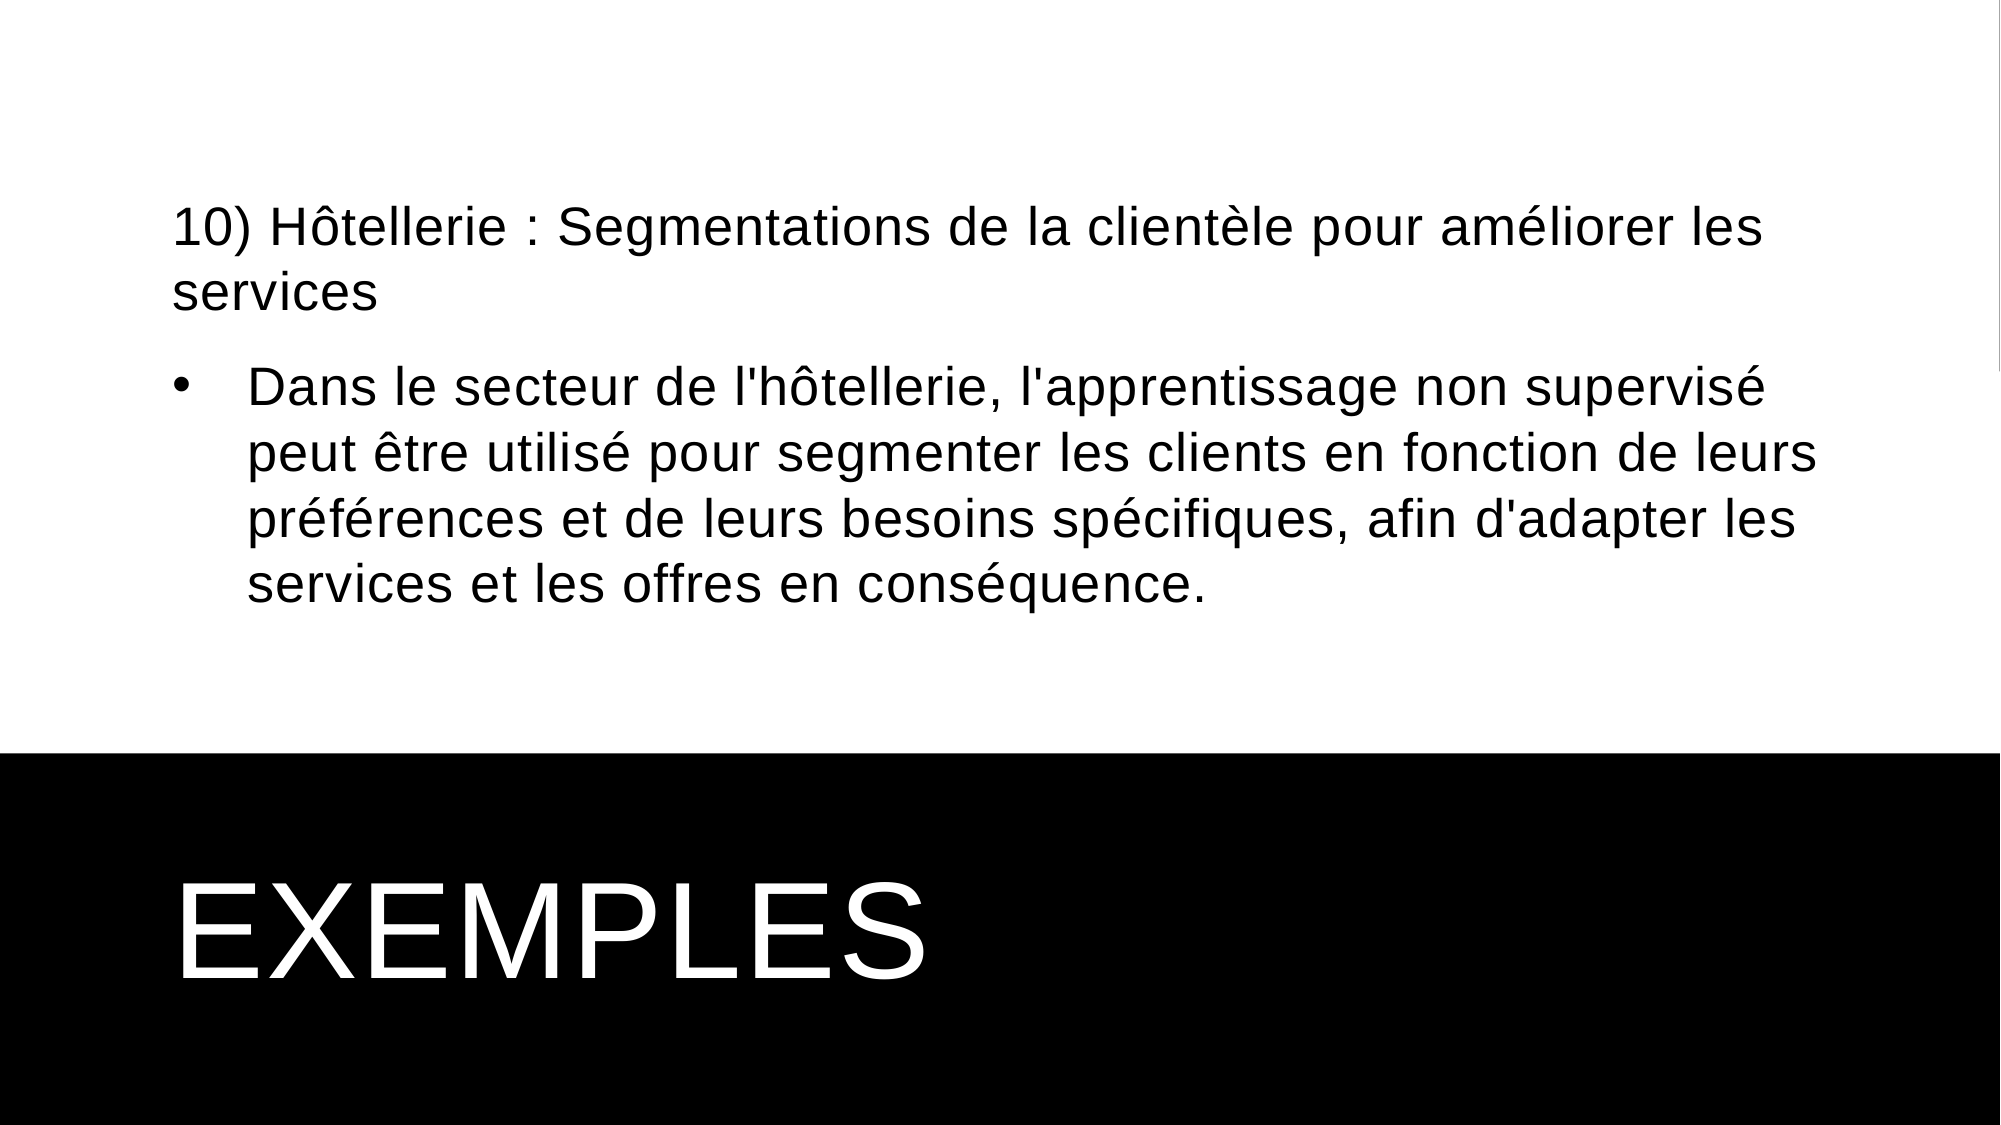

10) Hôtellerie : Segmentations de la clientèle pour améliorer les services
Dans le secteur de l'hôtellerie, l'apprentissage non supervisé peut être utilisé pour segmenter les clients en fonction de leurs préférences et de leurs besoins spécifiques, afin d'adapter les services et les offres en conséquence.

# exemples